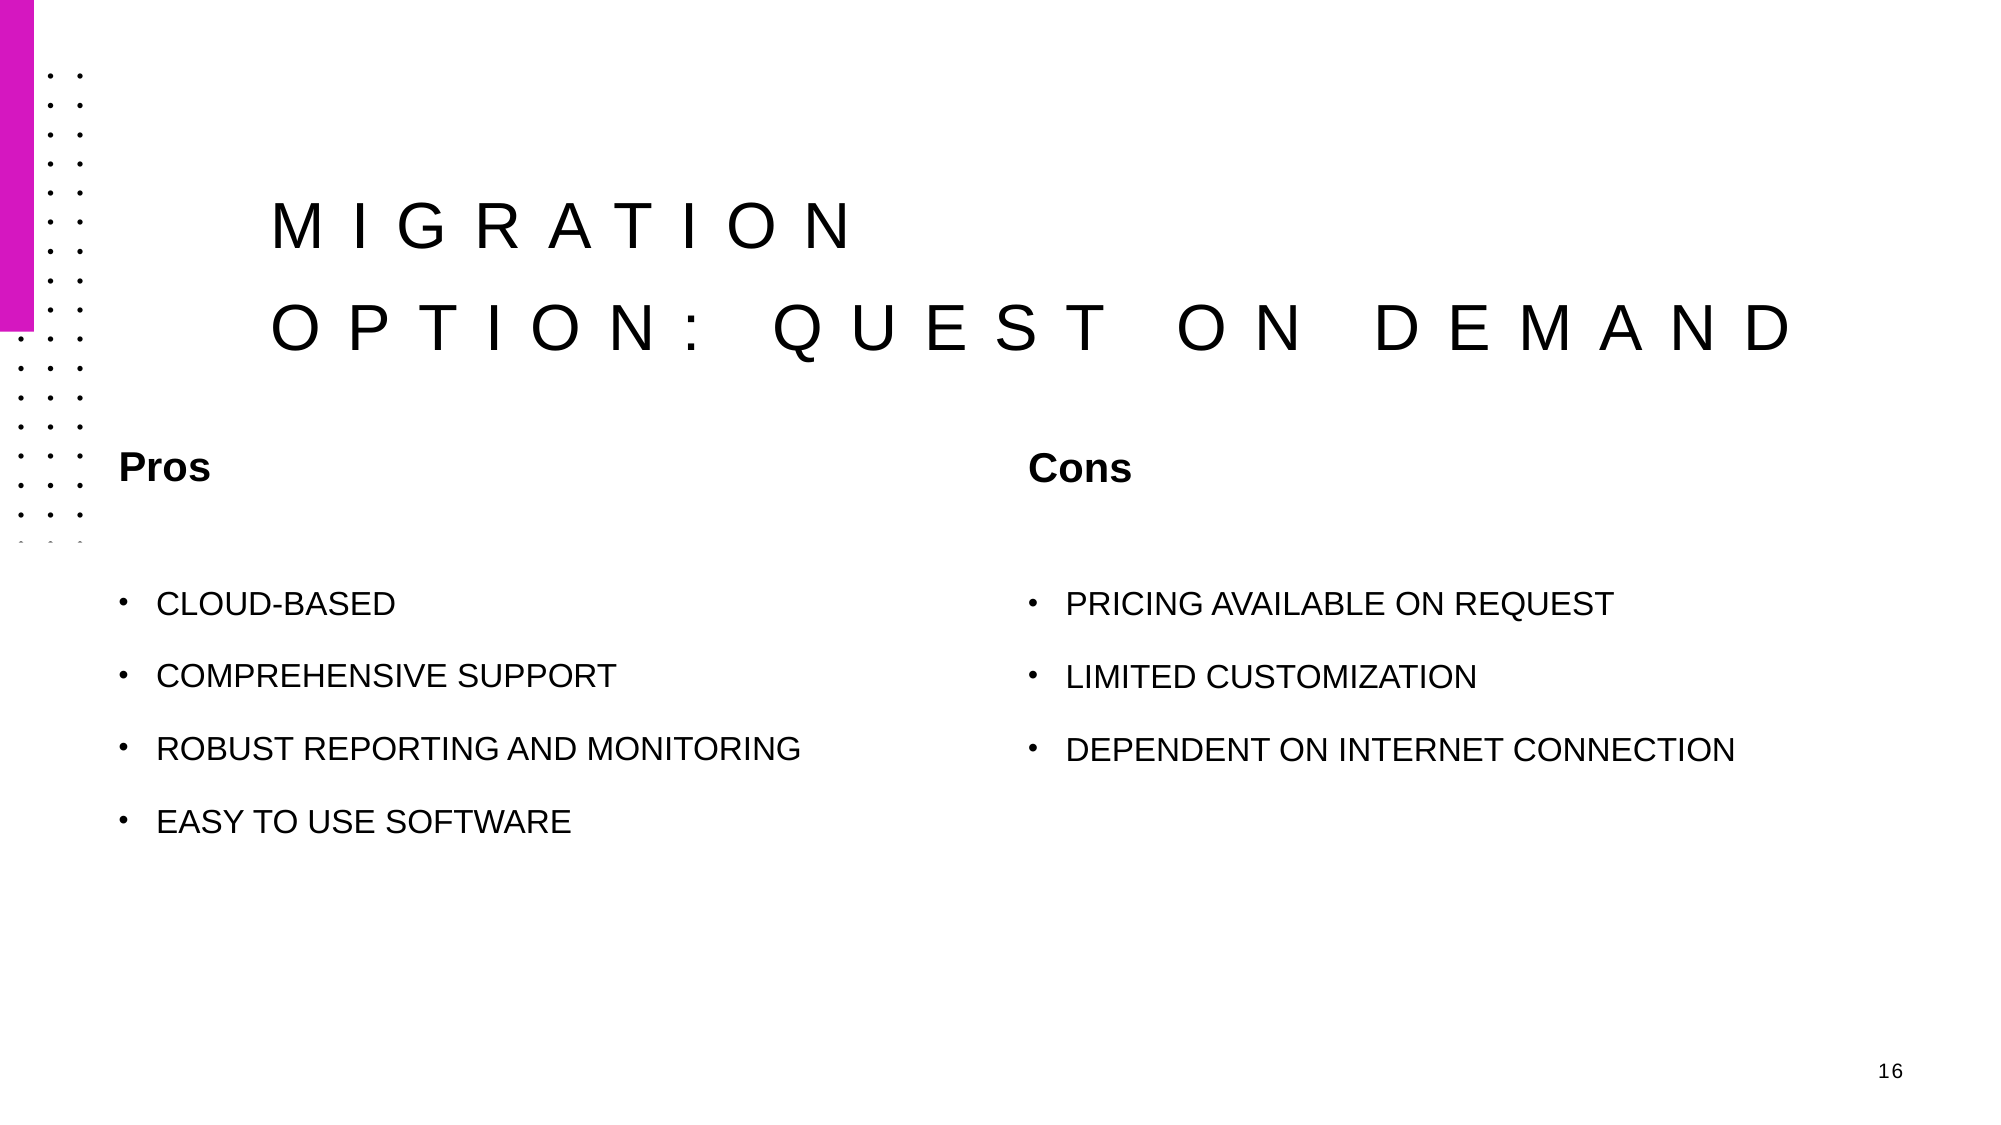

# Migration option: Quest On Demand
Pros
Cons
Cloud-based
Comprehensive support
Robust reporting and monitoring
Easy to use software

Pricing available on request
Limited customization
Dependent on internet connection

16